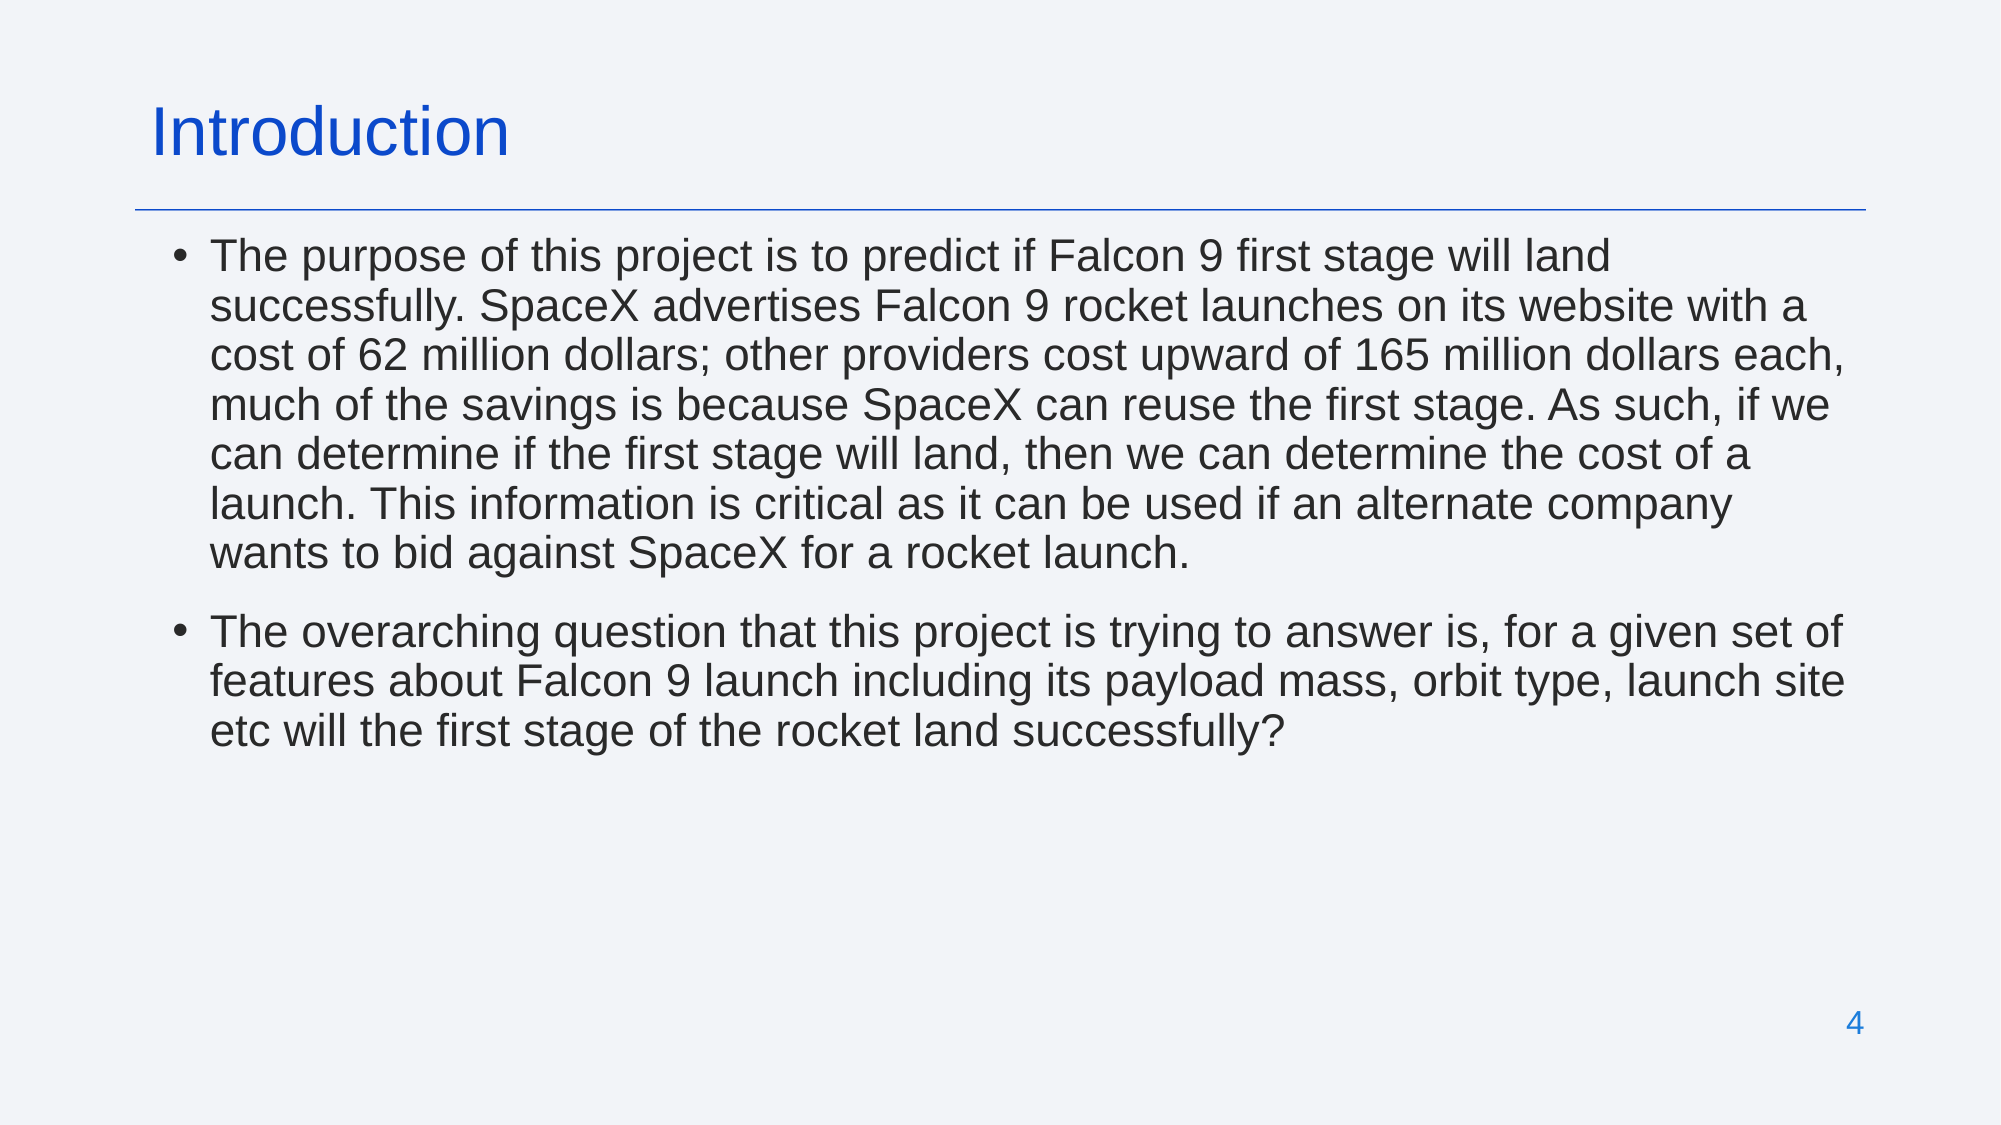

Introduction
The purpose of this project is to predict if Falcon 9 first stage will land successfully. SpaceX advertises Falcon 9 rocket launches on its website with a cost of 62 million dollars; other providers cost upward of 165 million dollars each, much of the savings is because SpaceX can reuse the first stage. As such, if we can determine if the first stage will land, then we can determine the cost of a launch. This information is critical as it can be used if an alternate company wants to bid against SpaceX for a rocket launch.
The overarching question that this project is trying to answer is, for a given set of features about Falcon 9 launch including its payload mass, orbit type, launch site etc will the first stage of the rocket land successfully?

4